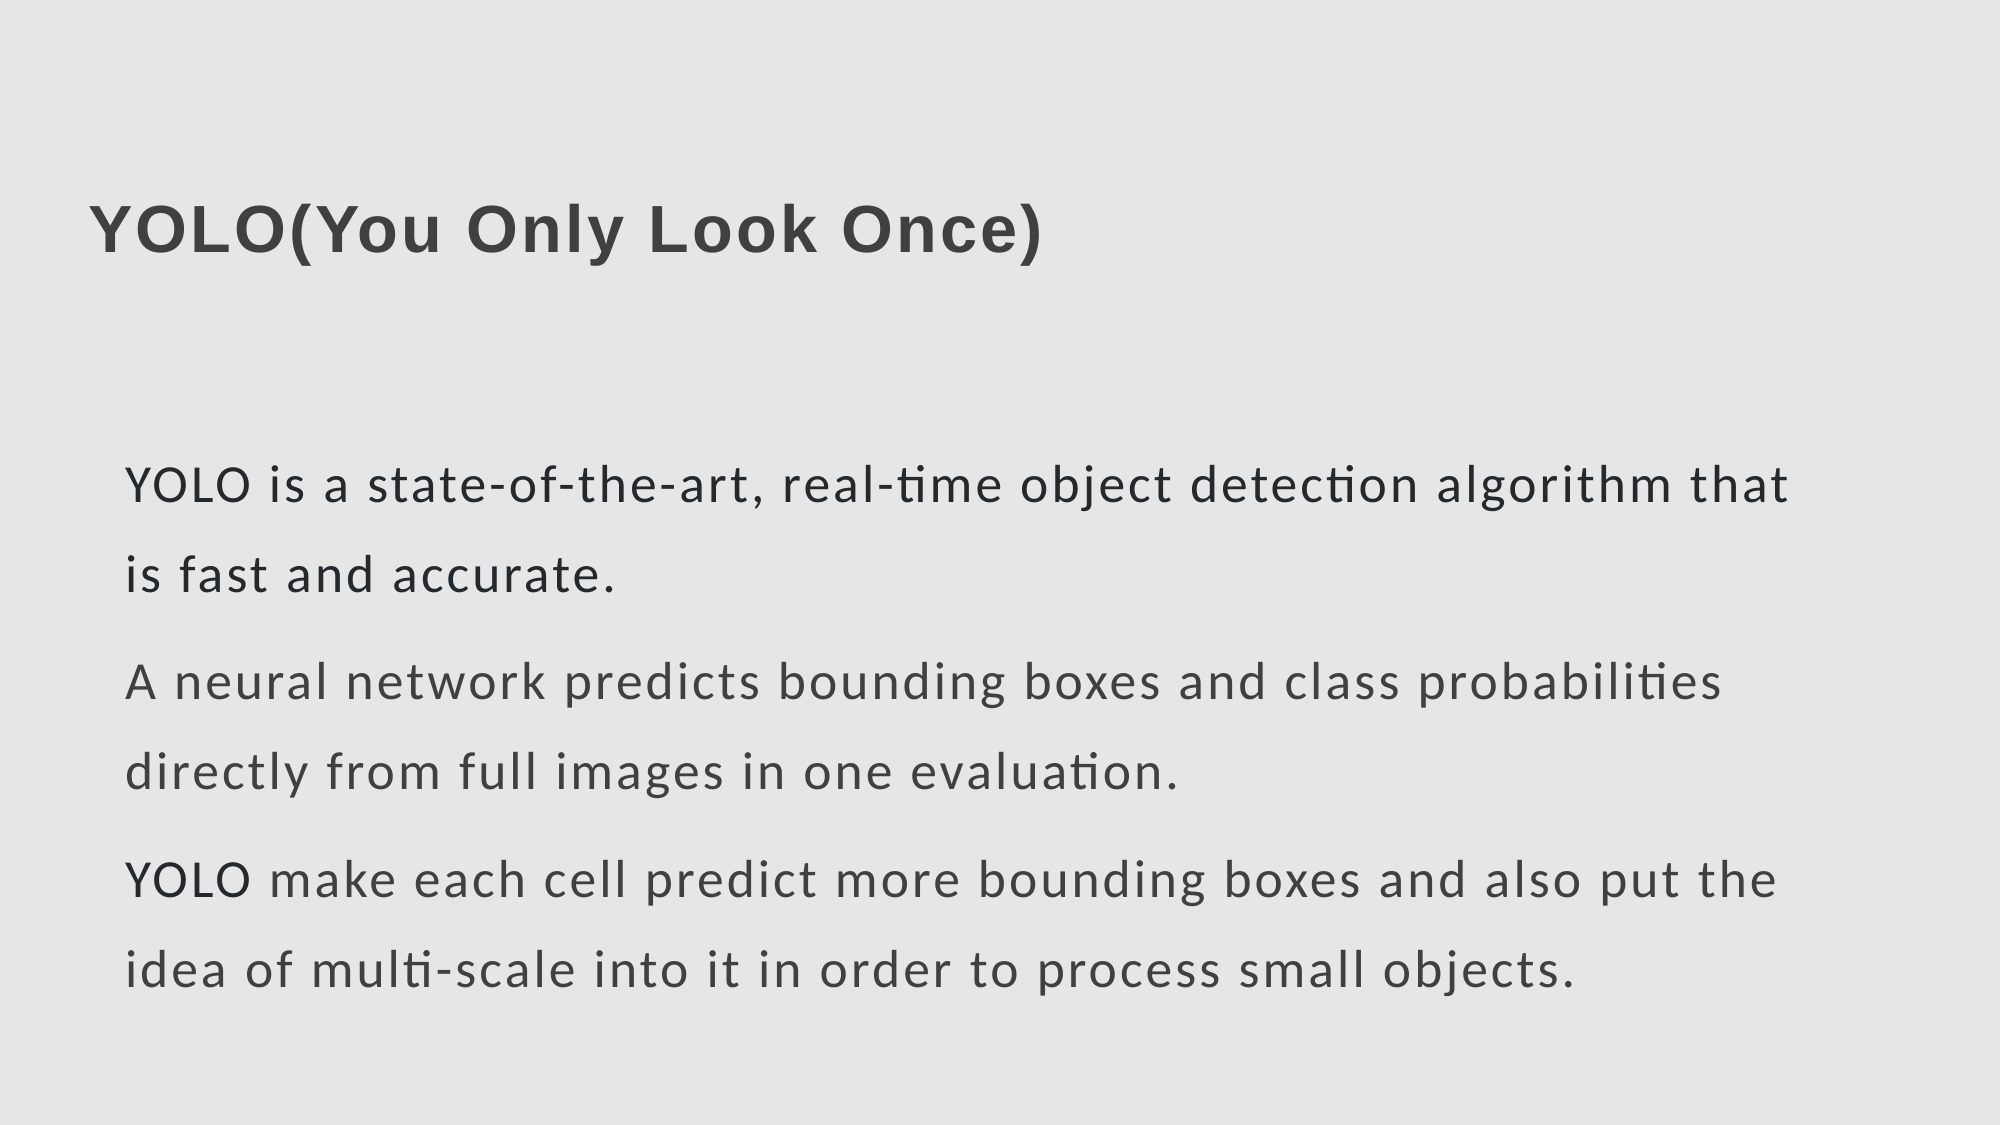

# YOLO(You Only Look Once)

YOLO is a state-of-the-art, real-time object detection algorithm that is fast and accurate.
A neural network predicts bounding boxes and class probabilities directly from full images in one evaluation.
YOLO make each cell predict more bounding boxes and also put the idea of multi-scale into it in order to process small objects.